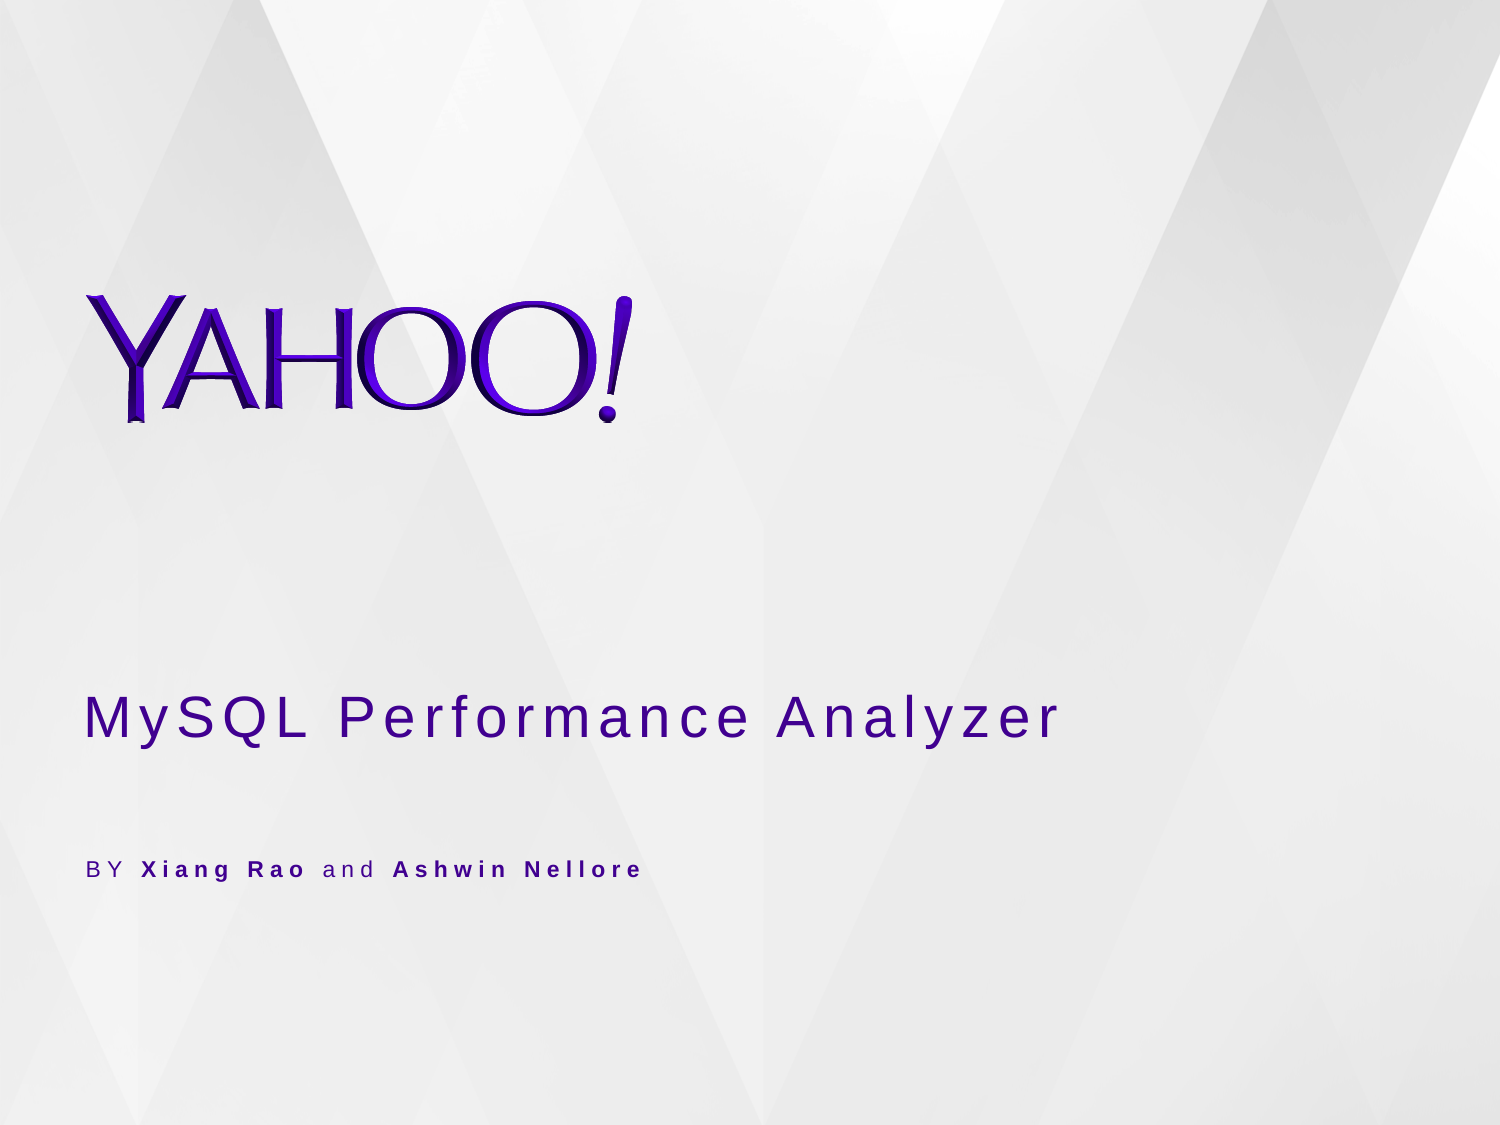

# MySQL Performance Analyzer
BY Xiang Rao and Ashwin Nellore